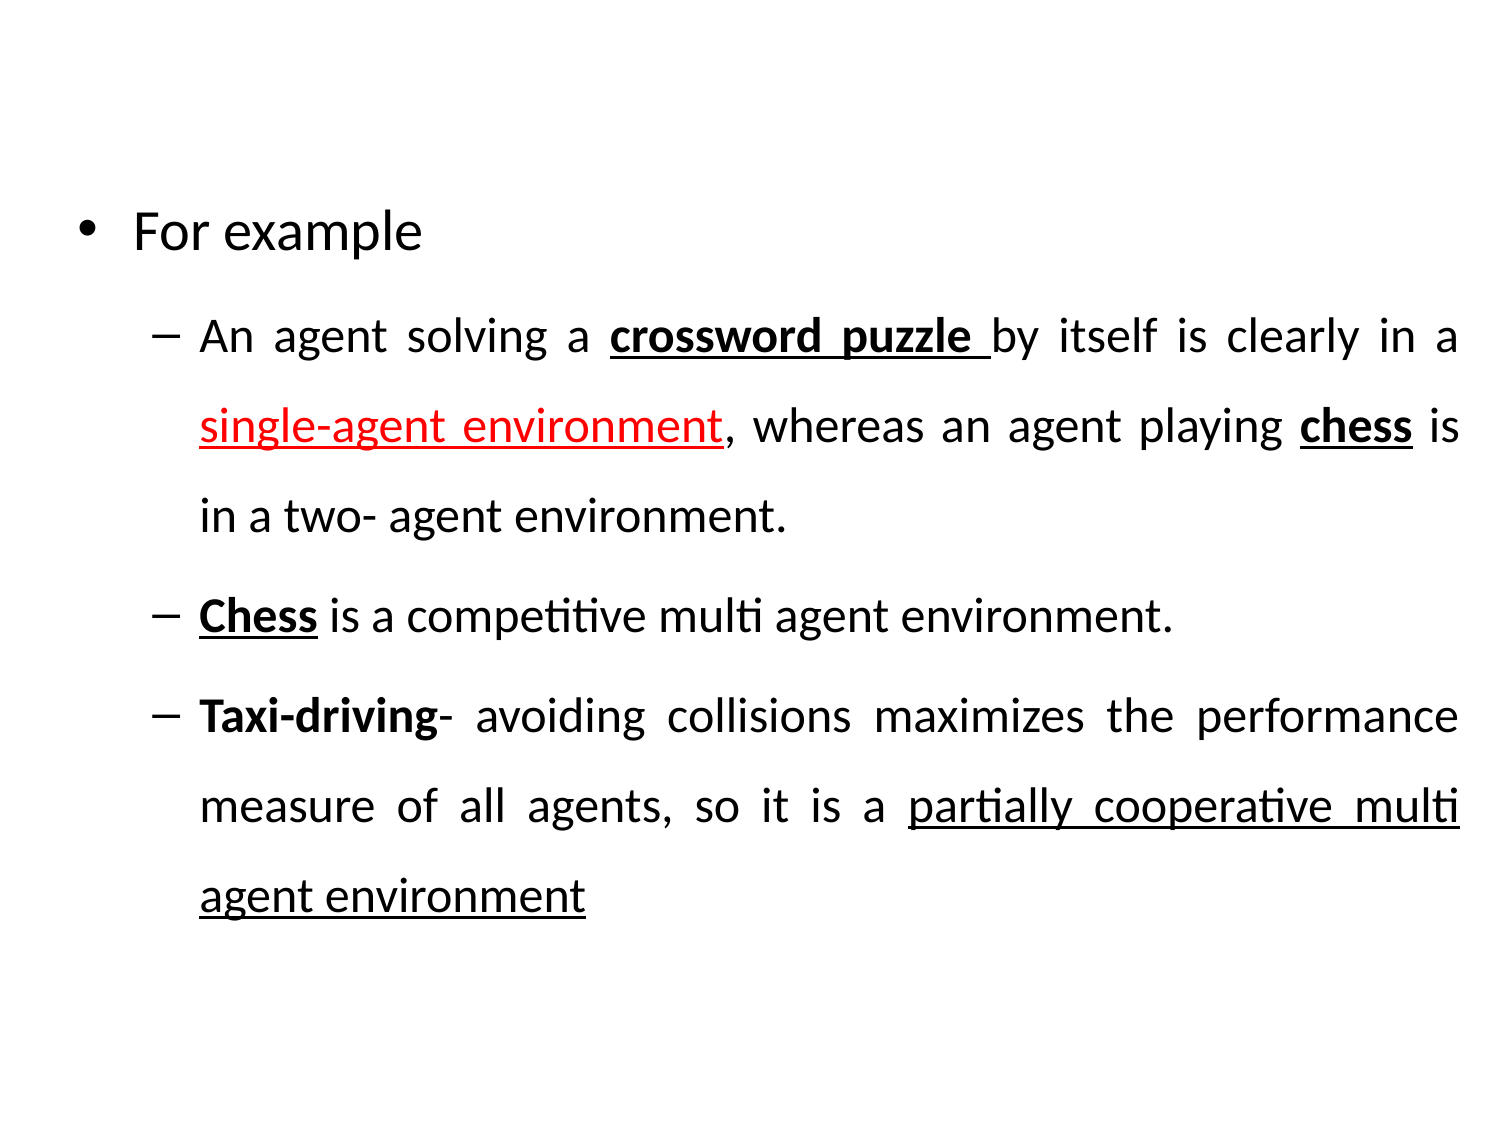

#
For example
An agent solving a crossword puzzle by itself is clearly in a single-agent environment, whereas an agent playing chess is in a two- agent environment.
Chess is a competitive multi agent environment.
Taxi-driving- avoiding collisions maximizes the performance measure of all agents, so it is a partially cooperative multi agent environment